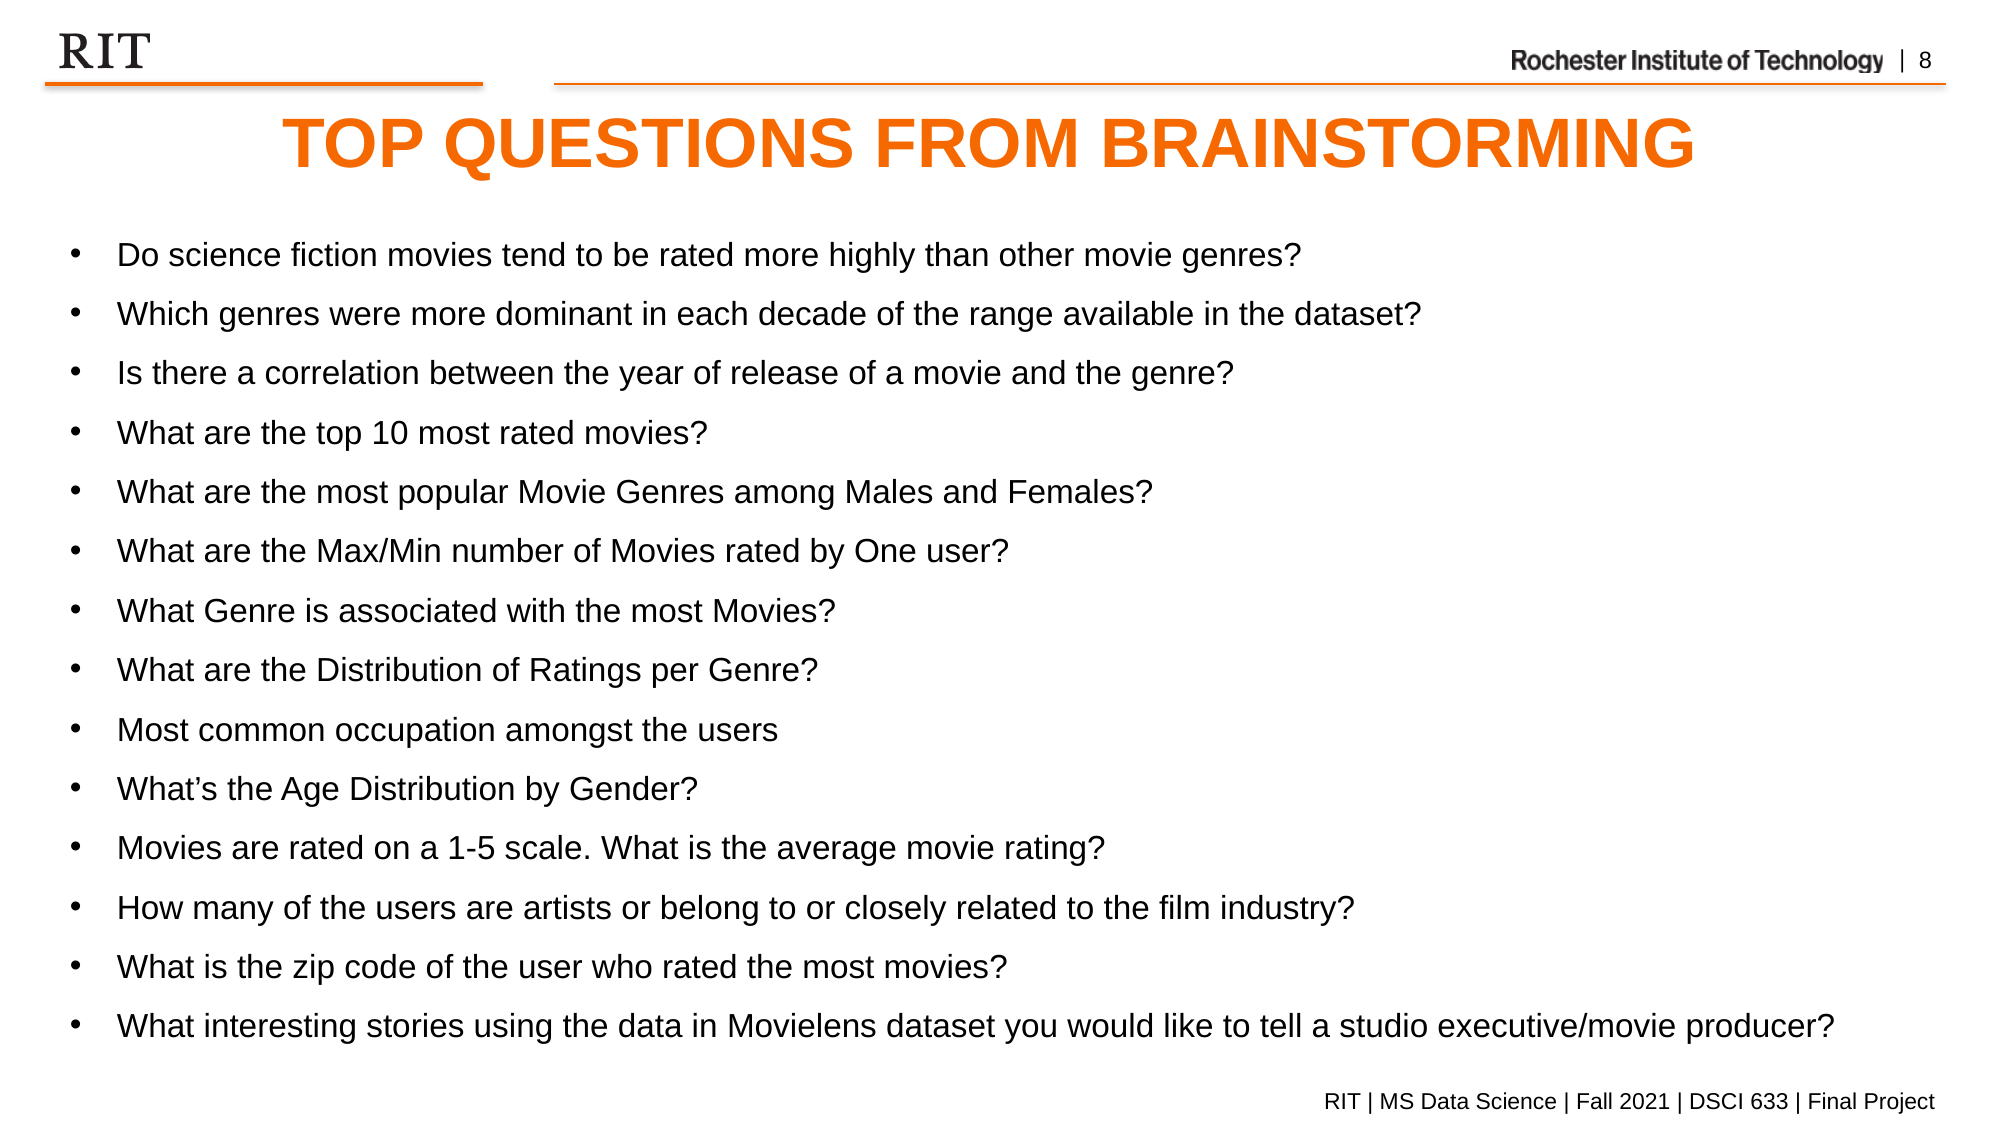

TOP QUESTIONS FROM BRAINSTORMING
Do science fiction movies tend to be rated more highly than other movie genres?
Which genres were more dominant in each decade of the range available in the dataset?
Is there a correlation between the year of release of a movie and the genre?
What are the top 10 most rated movies?
What are the most popular Movie Genres among Males and Females?
What are the Max/Min number of Movies rated by One user?
What Genre is associated with the most Movies?
What are the Distribution of Ratings per Genre?
Most common occupation amongst the users
What’s the Age Distribution by Gender?
Movies are rated on a 1-5 scale. What is the average movie rating?
How many of the users are artists or belong to or closely related to the film industry?
What is the zip code of the user who rated the most movies?
What interesting stories using the data in Movielens dataset you would like to tell a studio executive/movie producer?
RIT | MS Data Science | Fall 2021 | DSCI 633 | Final Project